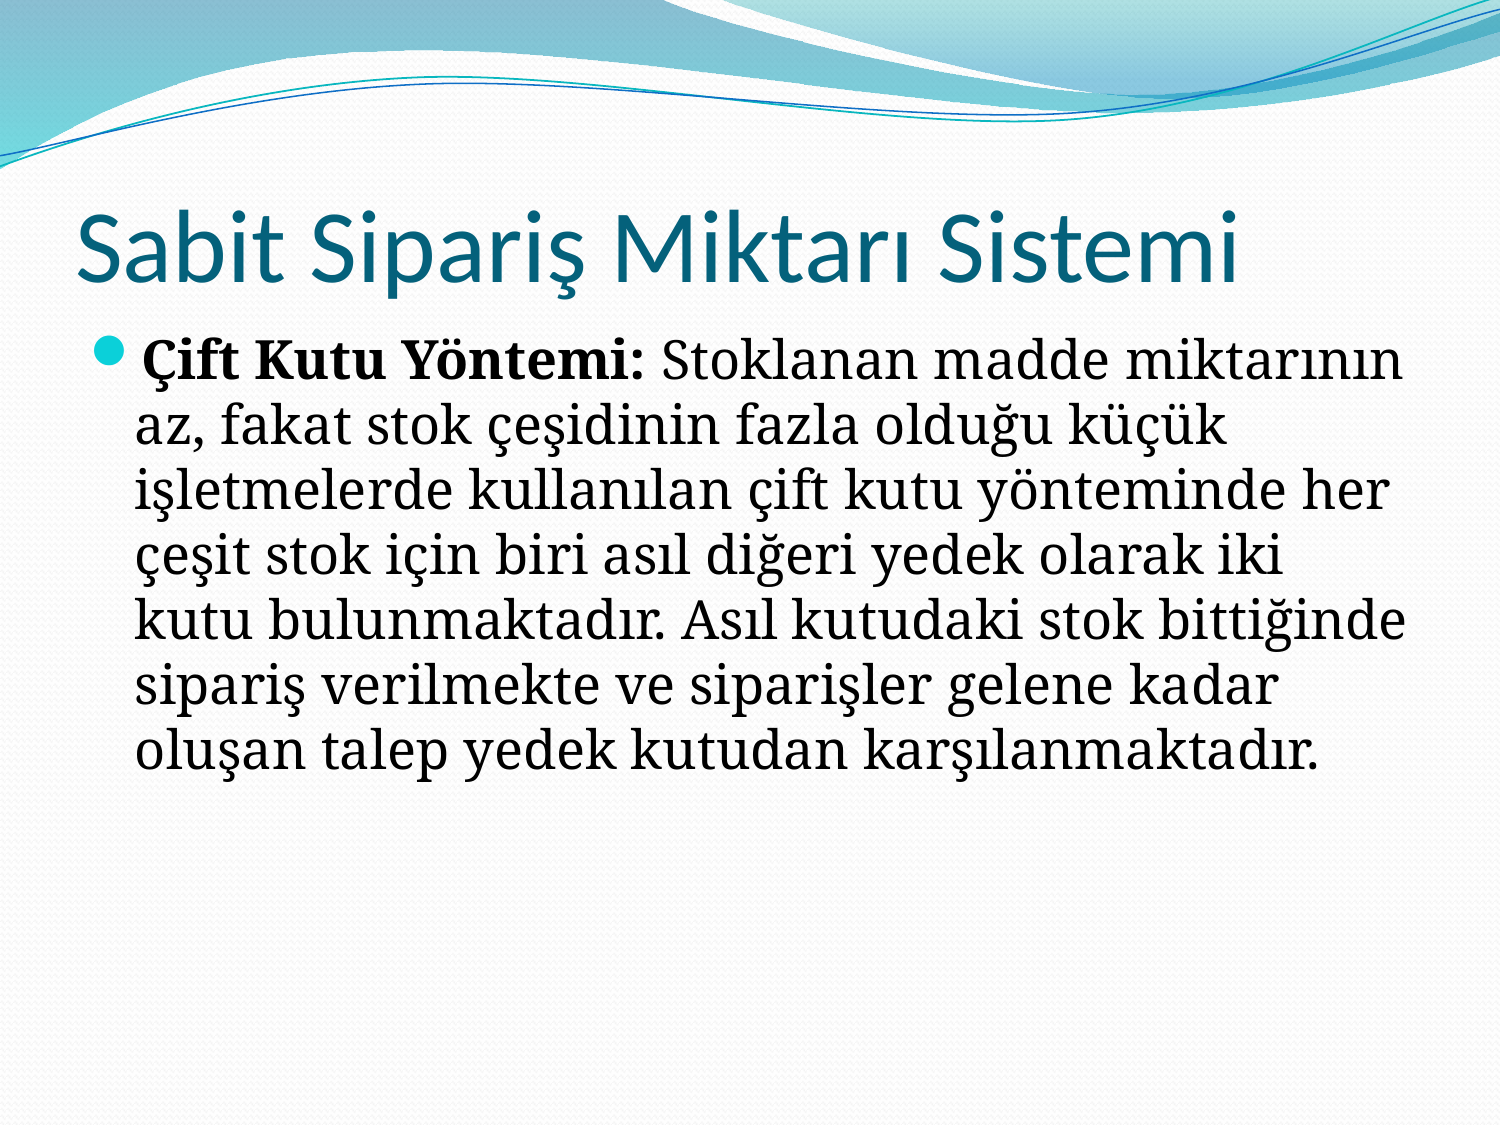

# Sabit Sipariş Miktarı Sistemi
Çift Kutu Yöntemi: Stoklanan madde miktarının az, fakat stok çeşidinin fazla olduğu küçük işletmelerde kullanılan çift kutu yönteminde her çeşit stok için biri asıl diğeri yedek olarak iki kutu bulunmaktadır. Asıl kutudaki stok bittiğinde sipariş verilmekte ve siparişler gelene kadar oluşan talep yedek kutudan karşılanmaktadır.